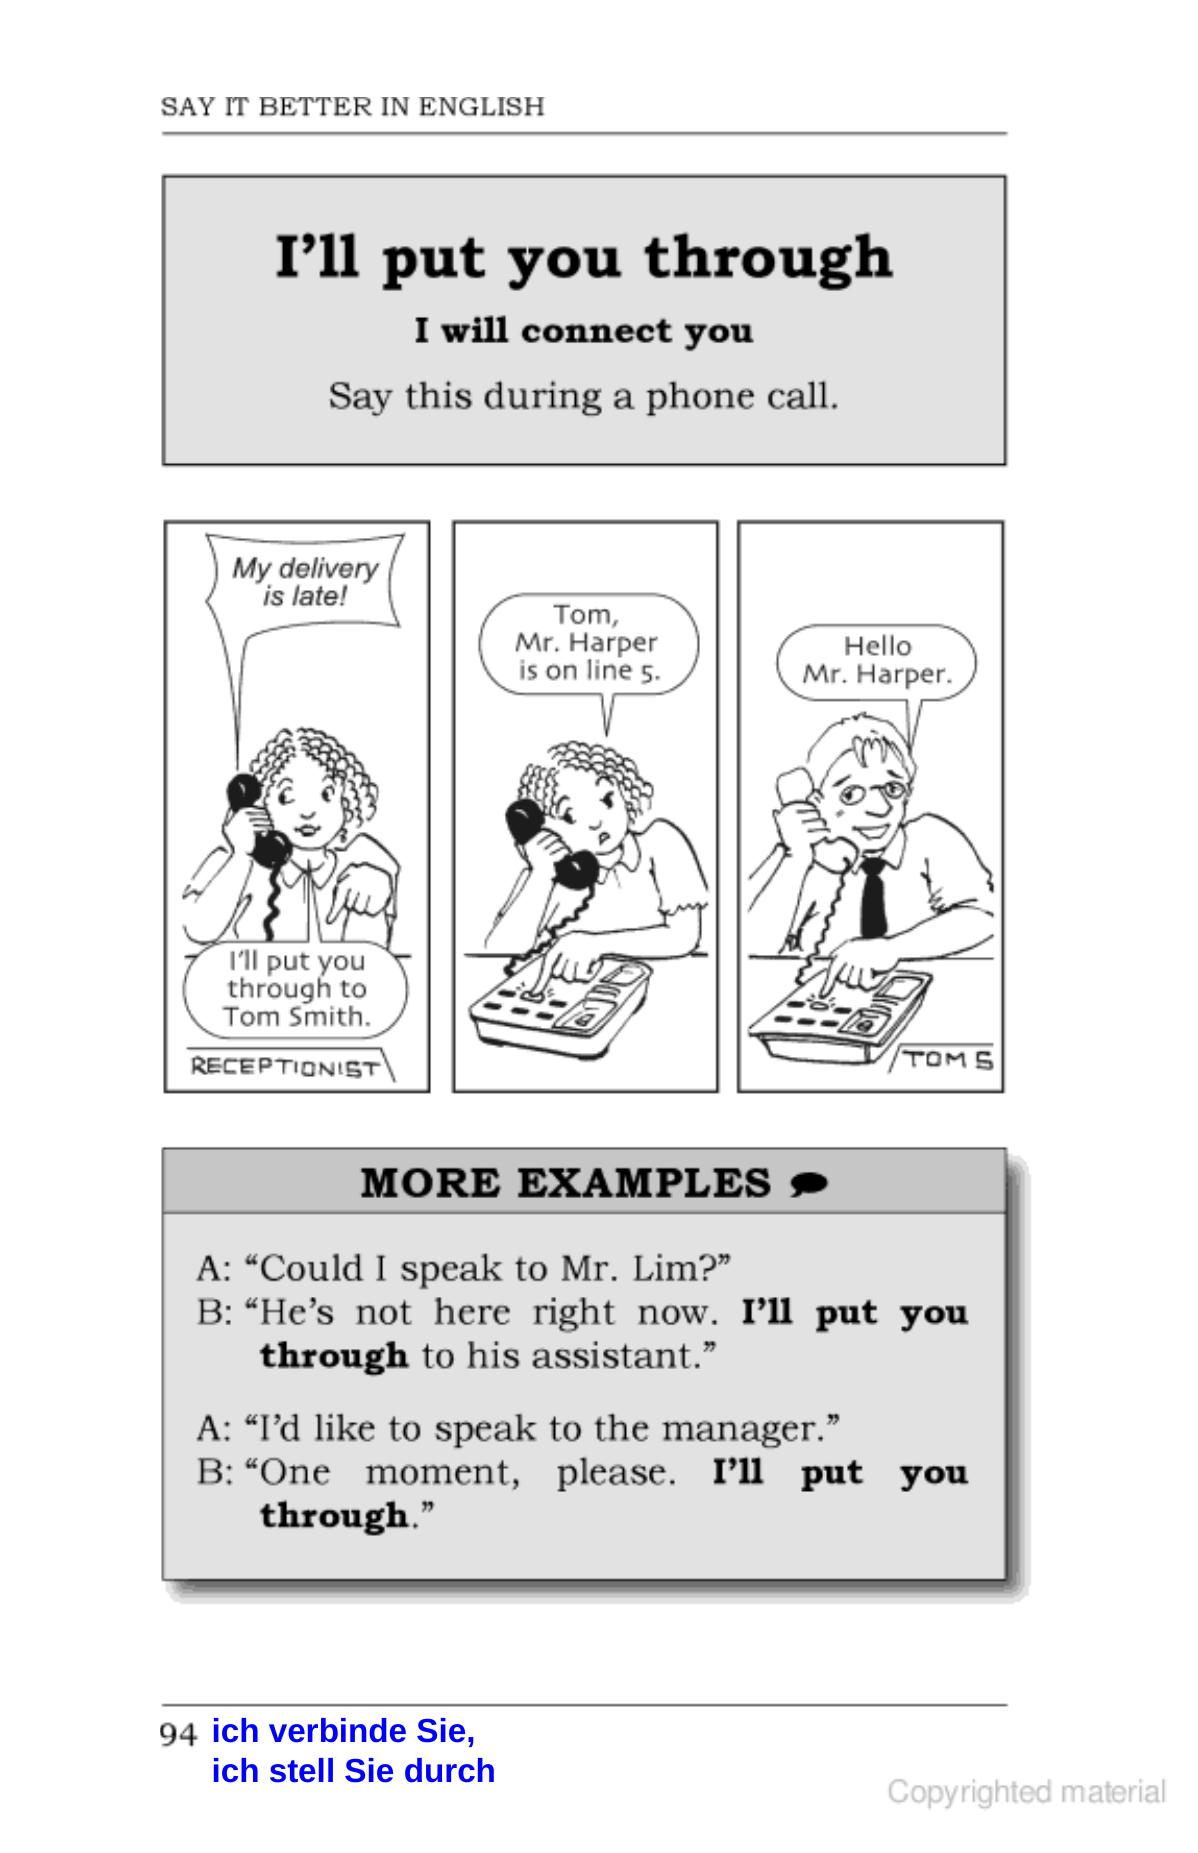

ich verbinde Sie,  ich stell Sie durch